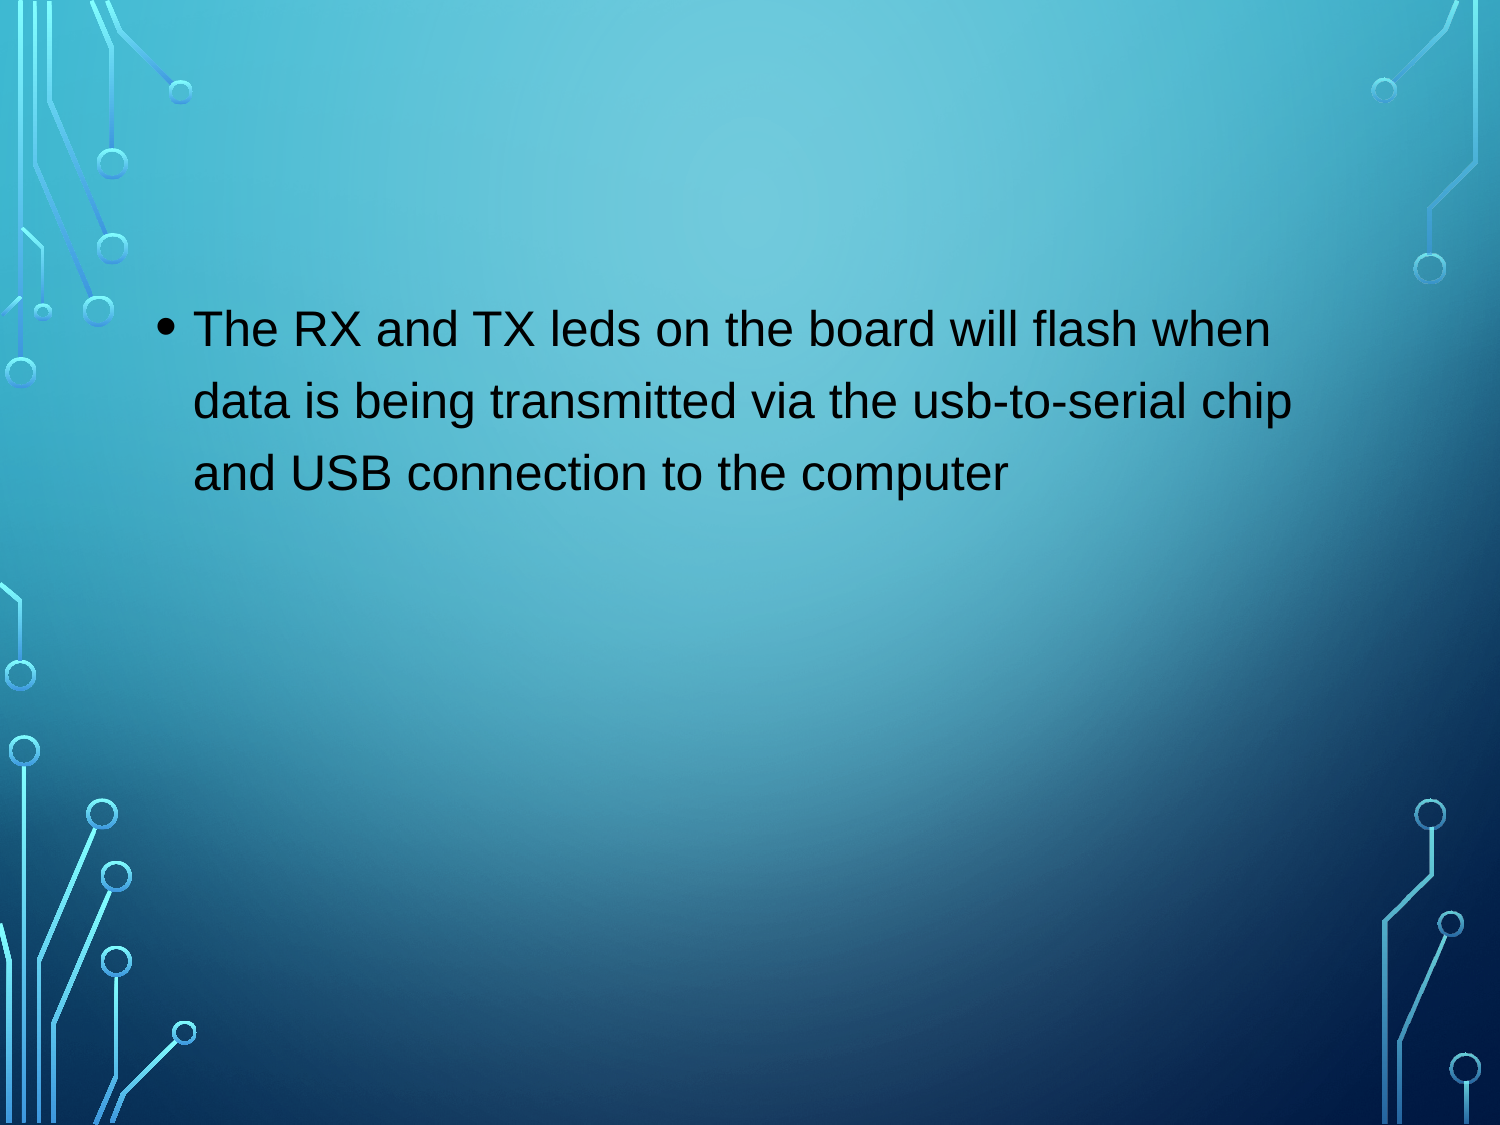

The RX and TX leds on the board will flash when data is being transmitted via the usb-to-serial chip and USB connection to the computer